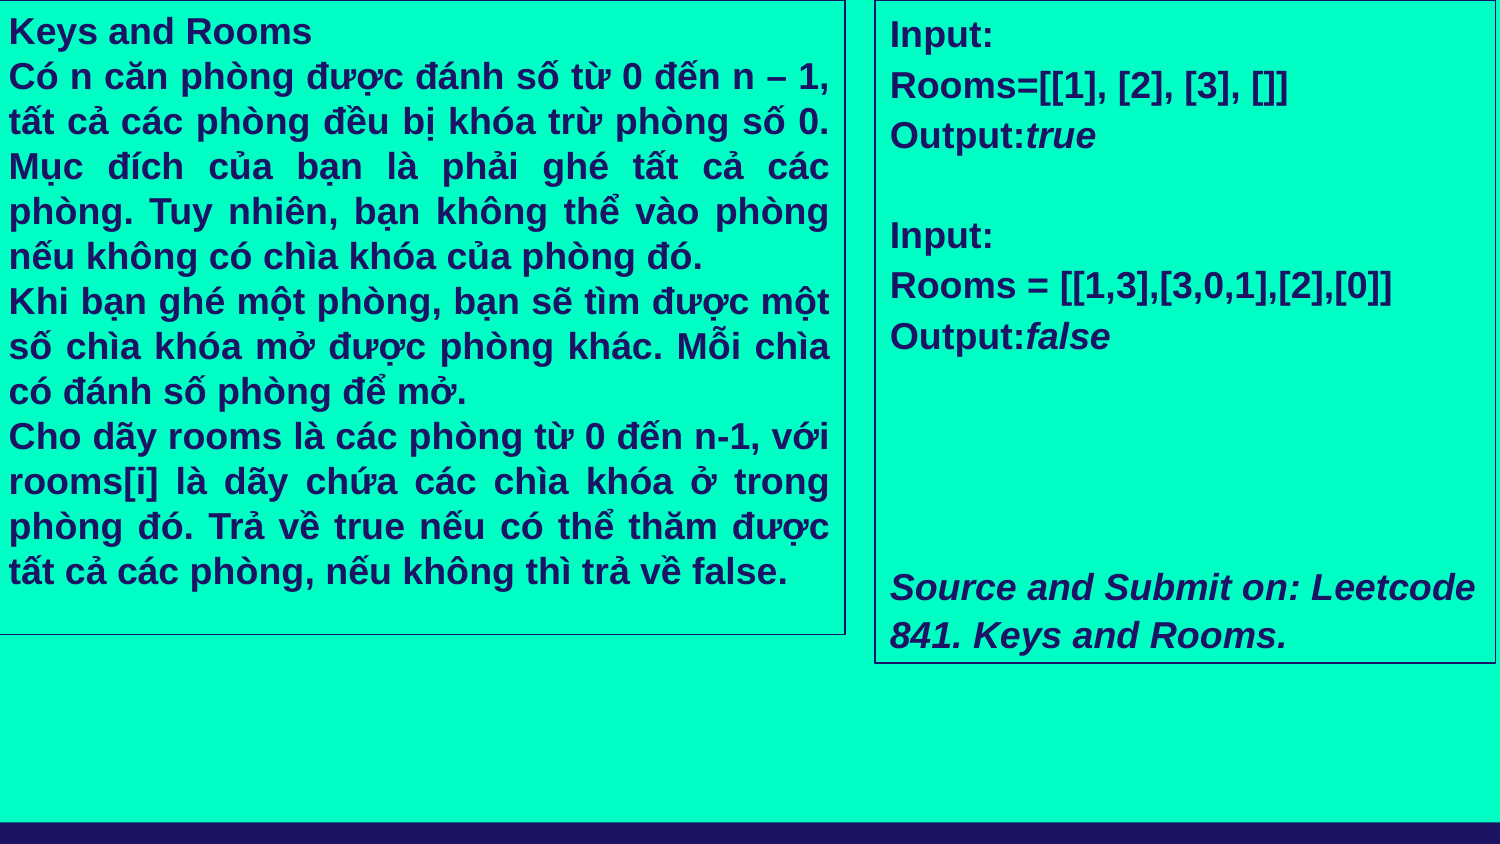

Keys and Rooms
Có n căn phòng được đánh số từ 0 đến n – 1, tất cả các phòng đều bị khóa trừ phòng số 0. Mục đích của bạn là phải ghé tất cả các phòng. Tuy nhiên, bạn không thể vào phòng nếu không có chìa khóa của phòng đó.
Khi bạn ghé một phòng, bạn sẽ tìm được một số chìa khóa mở được phòng khác. Mỗi chìa có đánh số phòng để mở.
Cho dãy rooms là các phòng từ 0 đến n-1, với rooms[i] là dãy chứa các chìa khóa ở trong phòng đó. Trả về true nếu có thể thăm được tất cả các phòng, nếu không thì trả về false.

Input:
Rooms=[[1], [2], [3], []]
Output:true

Input:
Rooms = [[1,3],[3,0,1],[2],[0]]
Output:false

Source and Submit on: Leetcode 841. Keys and Rooms.